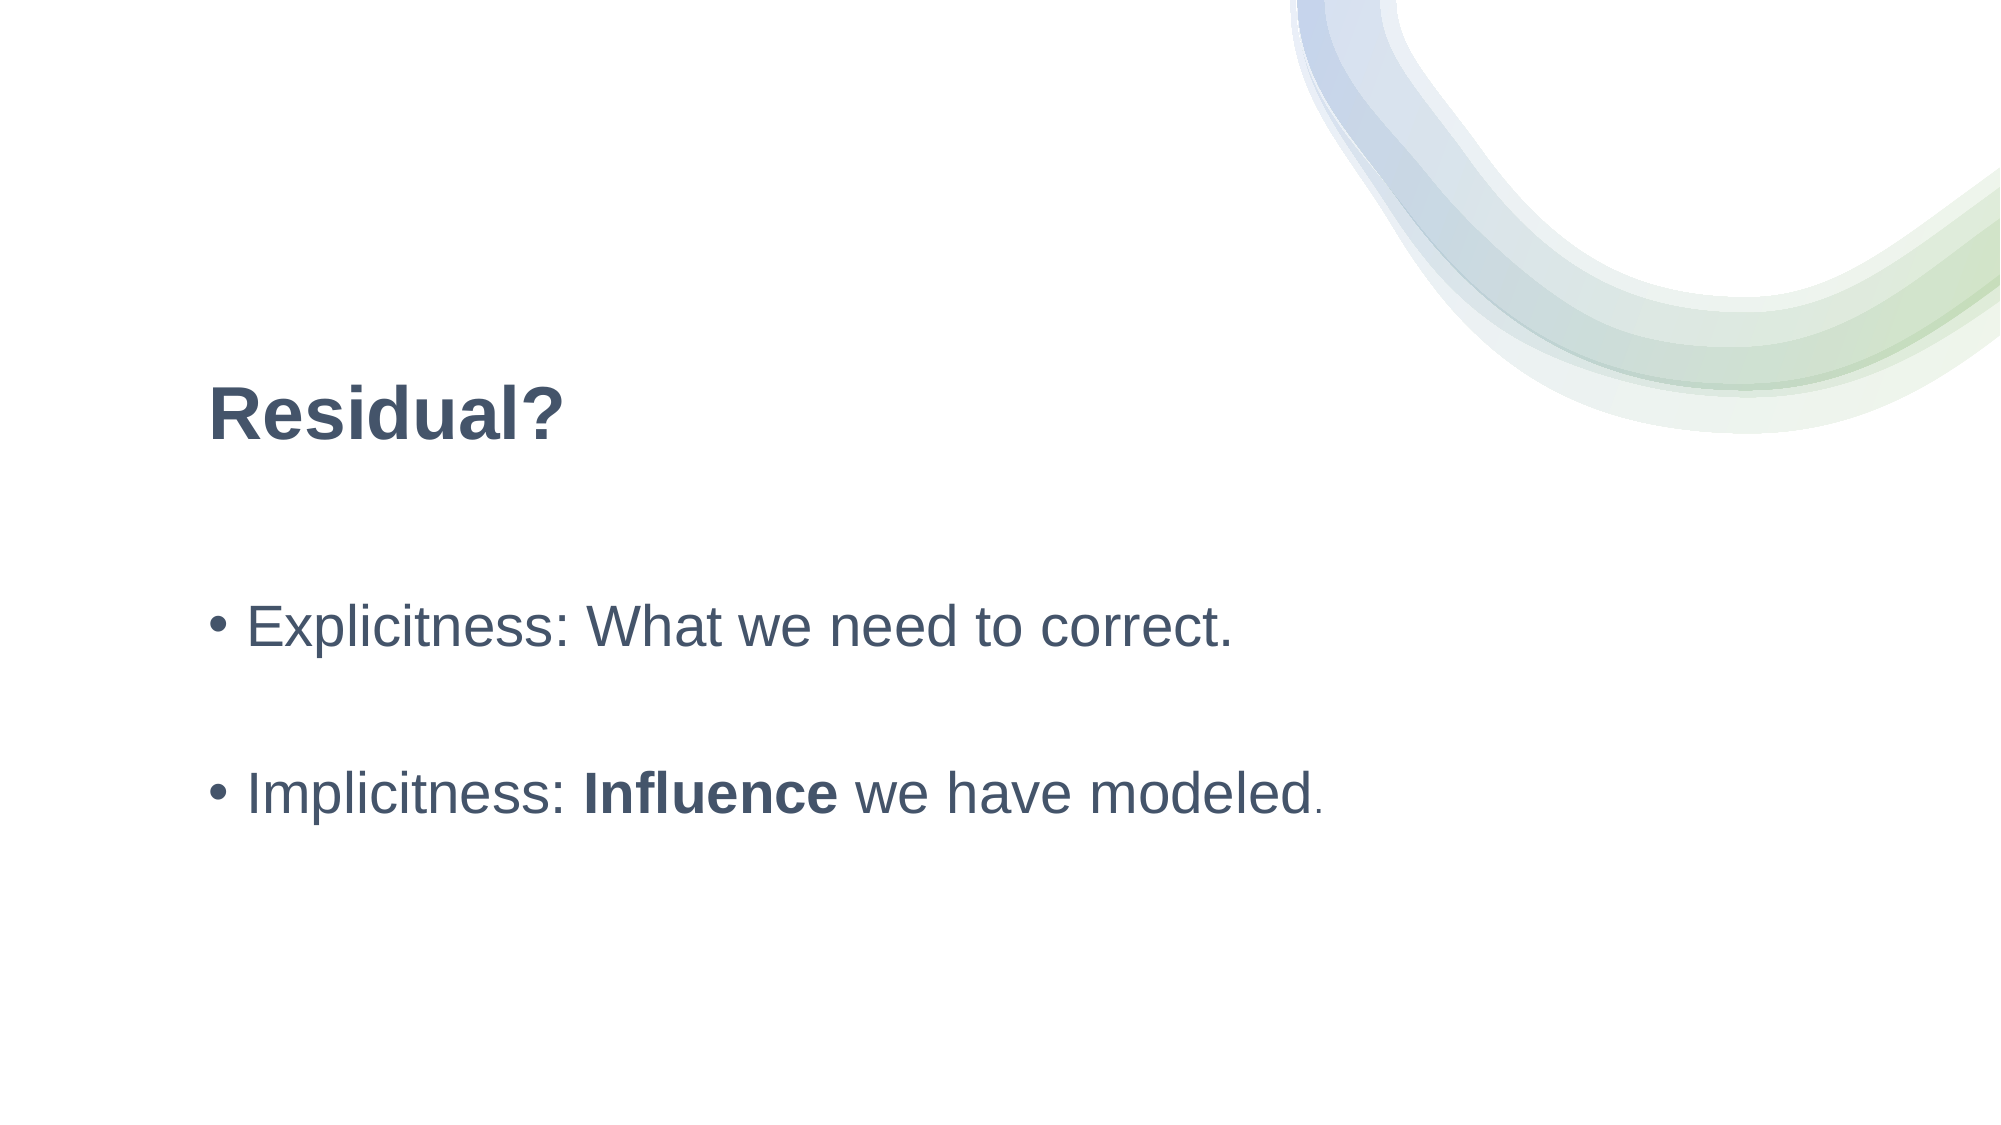

# Residual?
Explicitness: What we need to correct.

Implicitness: Influence we have modeled.